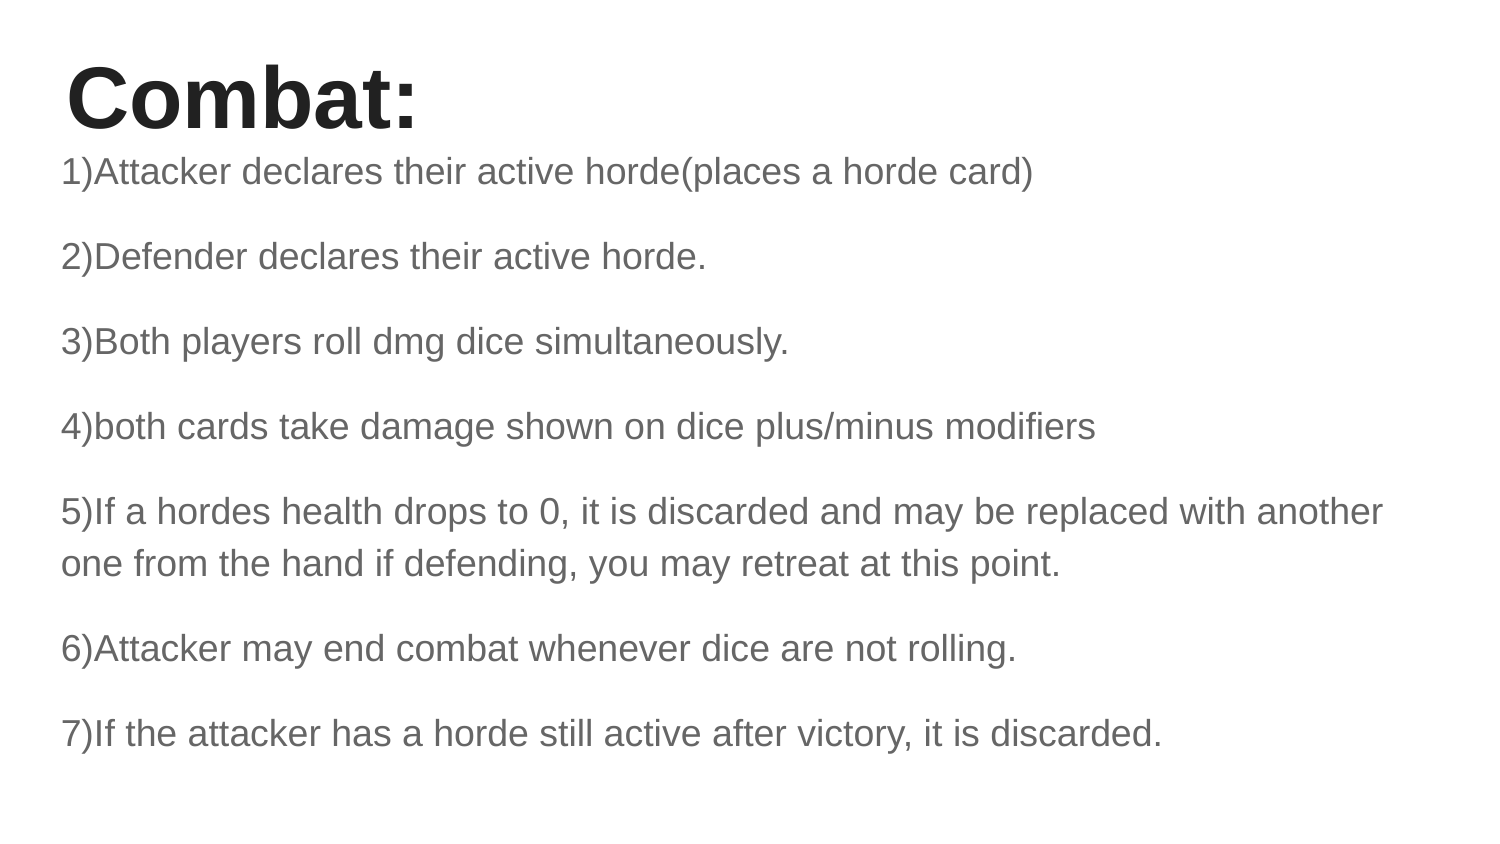

# Combat:
1)Attacker declares their active horde(places a horde card)
2)Defender declares their active horde.
3)Both players roll dmg dice simultaneously.
4)both cards take damage shown on dice plus/minus modifiers
5)If a hordes health drops to 0, it is discarded and may be replaced with another one from the hand if defending, you may retreat at this point.
6)Attacker may end combat whenever dice are not rolling.
7)If the attacker has a horde still active after victory, it is discarded.